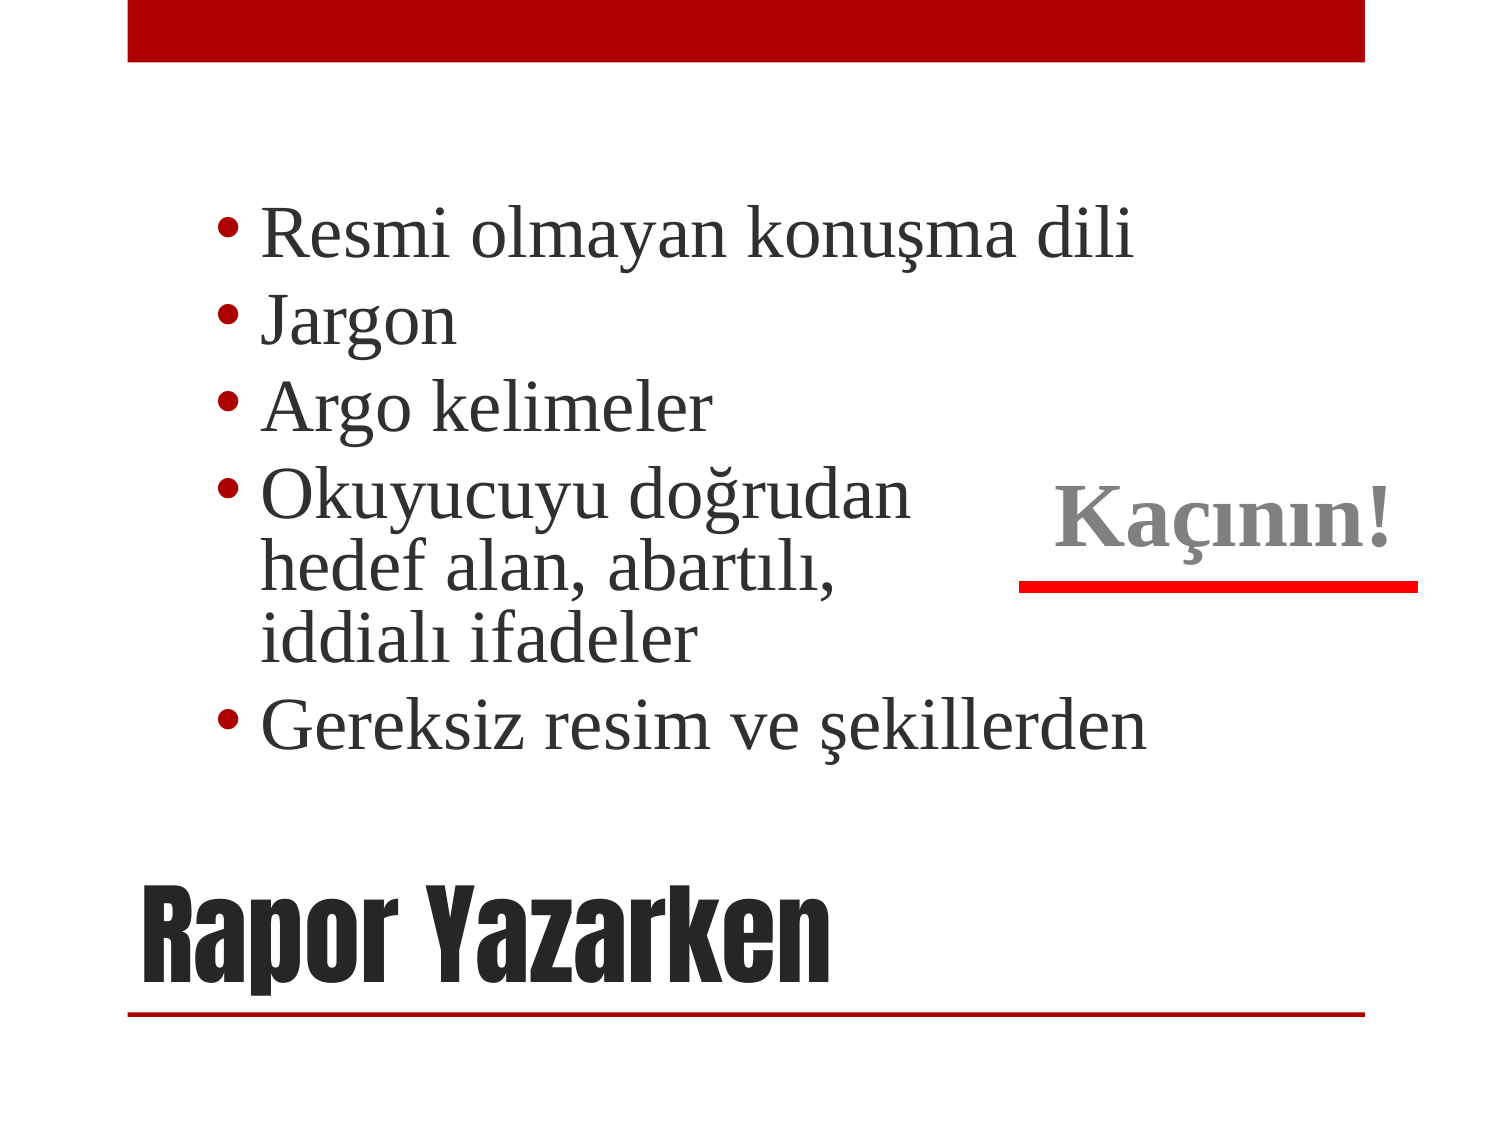

Resmi olmayan konuşma dili
Jargon
Argo kelimeler
Okuyucuyu doğrudan         hedef alan, abartılı,            iddialı ifadeler
Gereksiz resim ve şekillerden

Kaçının!
# Rapor Yazarken